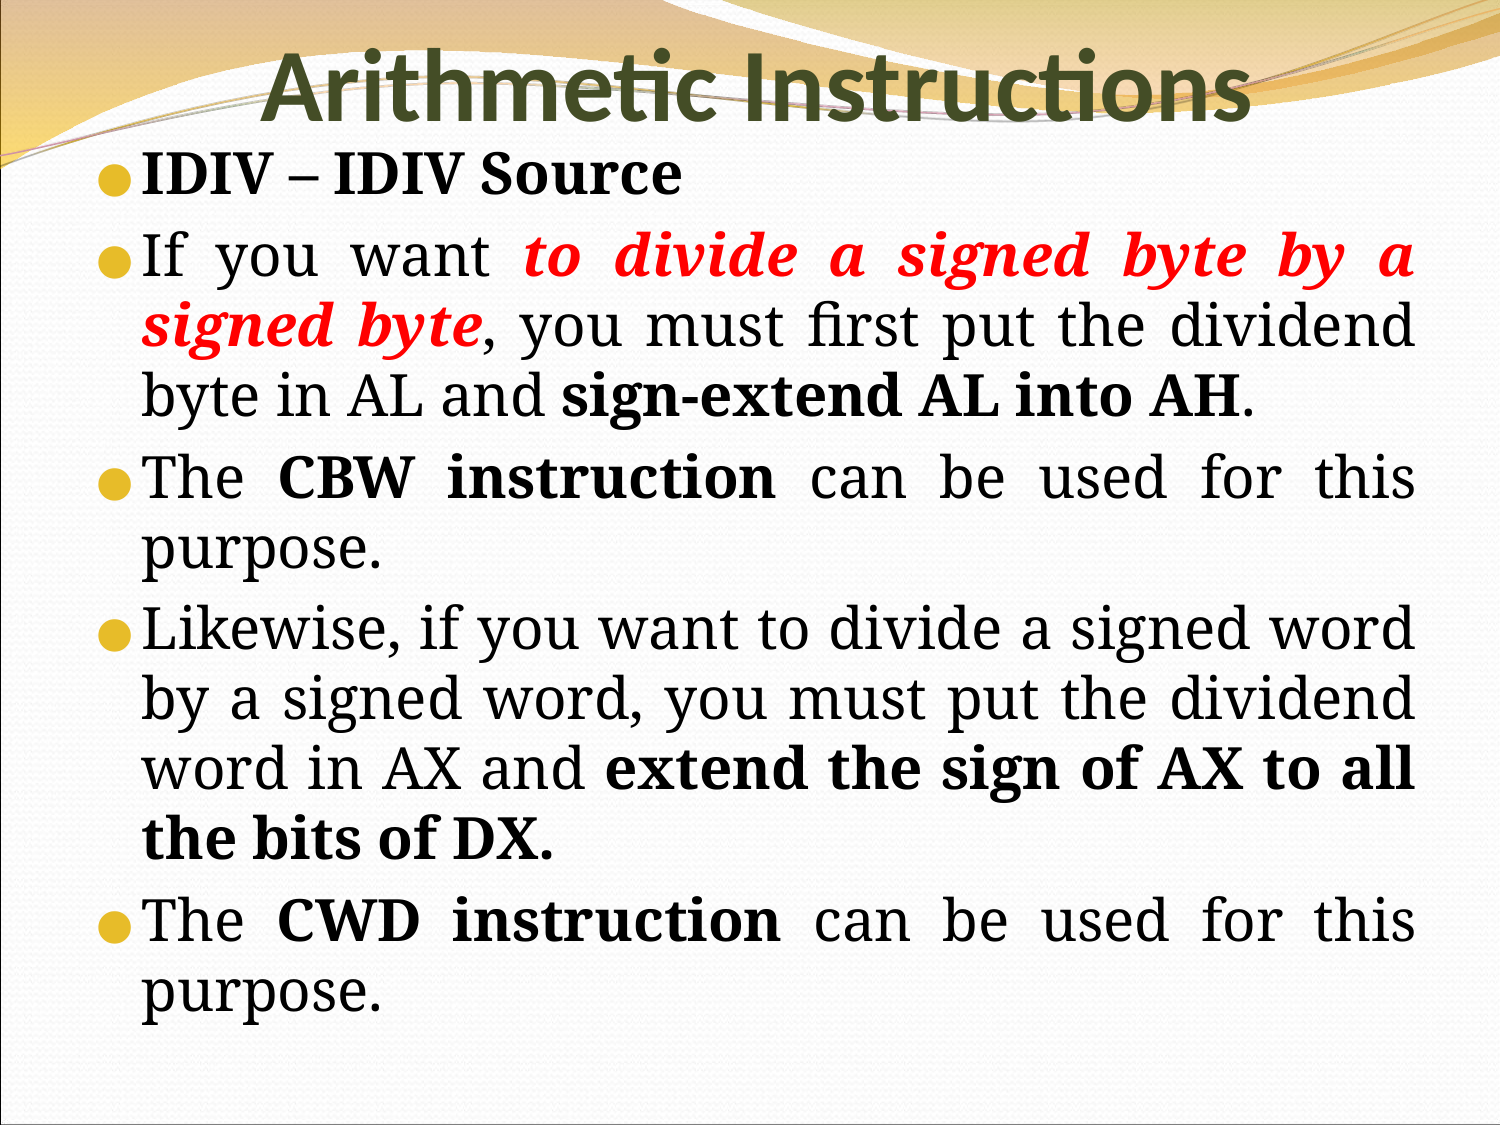

Arithmetic Instructions
IDIV – IDIV Source
If you want to divide a signed byte by a signed byte, you must first put the dividend byte in AL and sign-extend AL into AH.
The CBW instruction can be used for this purpose.
Likewise, if you want to divide a signed word by a signed word, you must put the dividend word in AX and extend the sign of AX to all the bits of DX.
The CWD instruction can be used for this purpose.